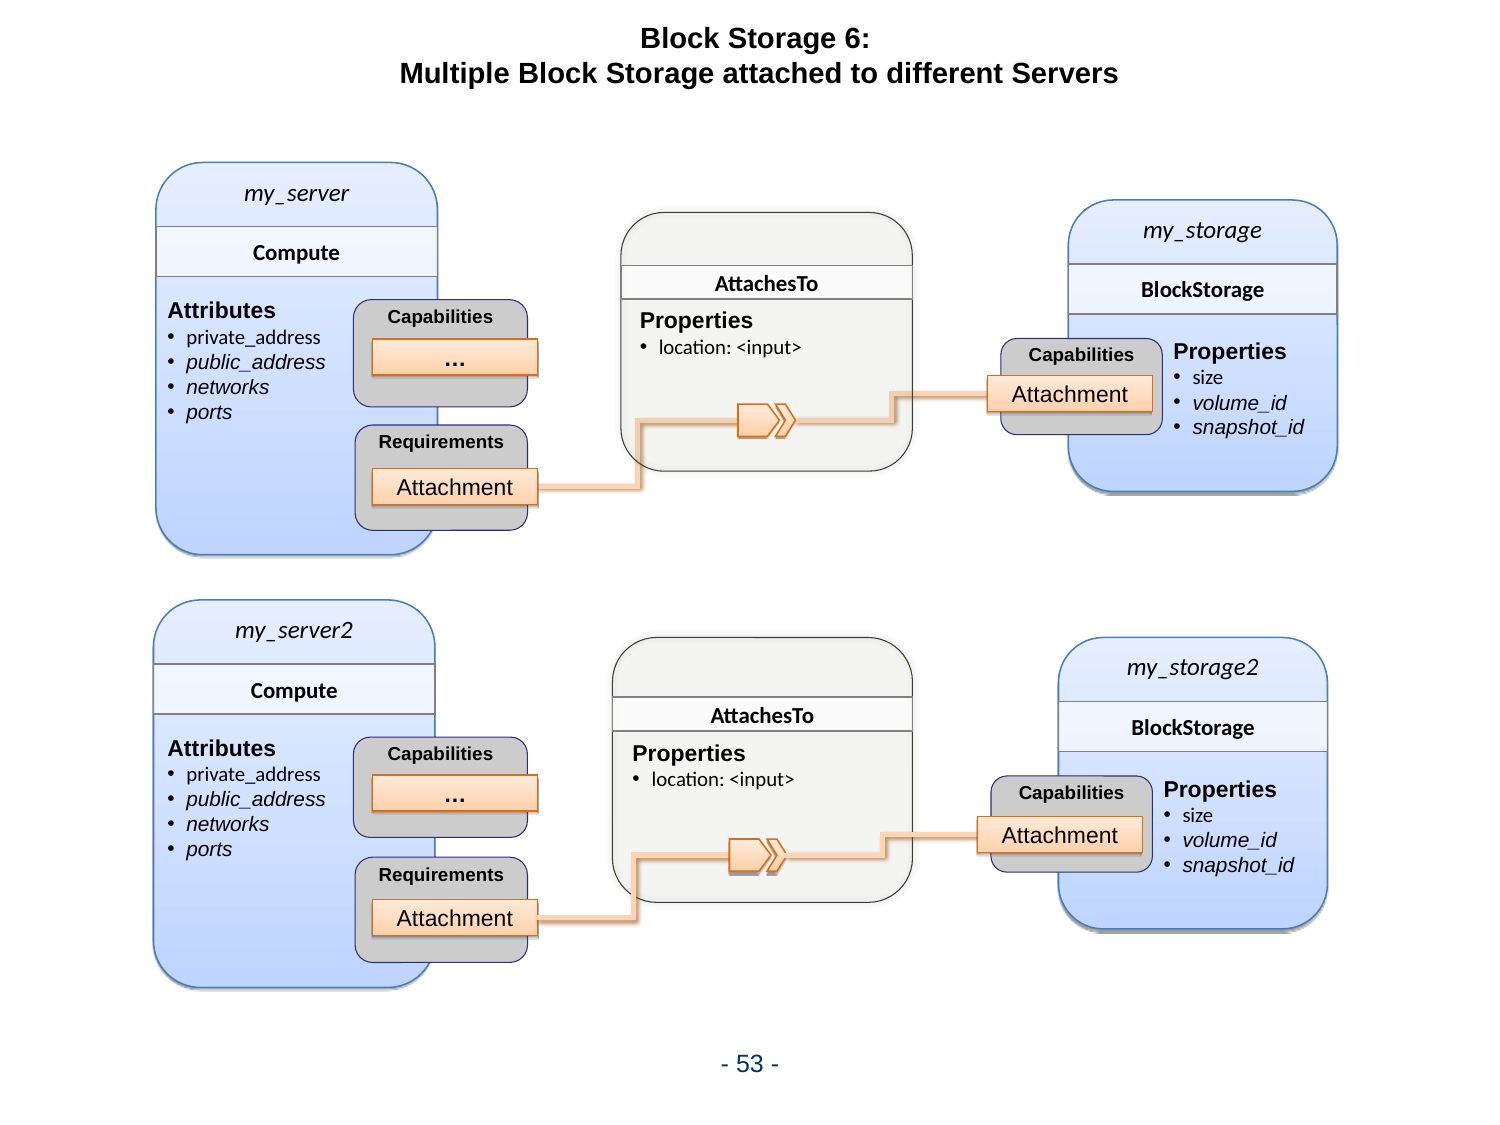

Block Storage 6:
Multiple Block Storage attached to different Servers
my_server
my_storage
BlockStorage
Properties
size
volume_id
snapshot_id
Capabilities
Attachment

Compute
AttachesTo
Attributes
private_address
public_address
networks
ports
Properties
location: <input>
Capabilities
…

Requirements
Attachment
my_server2

my_storage2
BlockStorage
Properties
size
volume_id
snapshot_id
Capabilities
Attachment
Compute
AttachesTo
Attributes
private_address
public_address
networks
ports
Properties
location: <input>
Capabilities
…

Requirements
Attachment
- 53 -